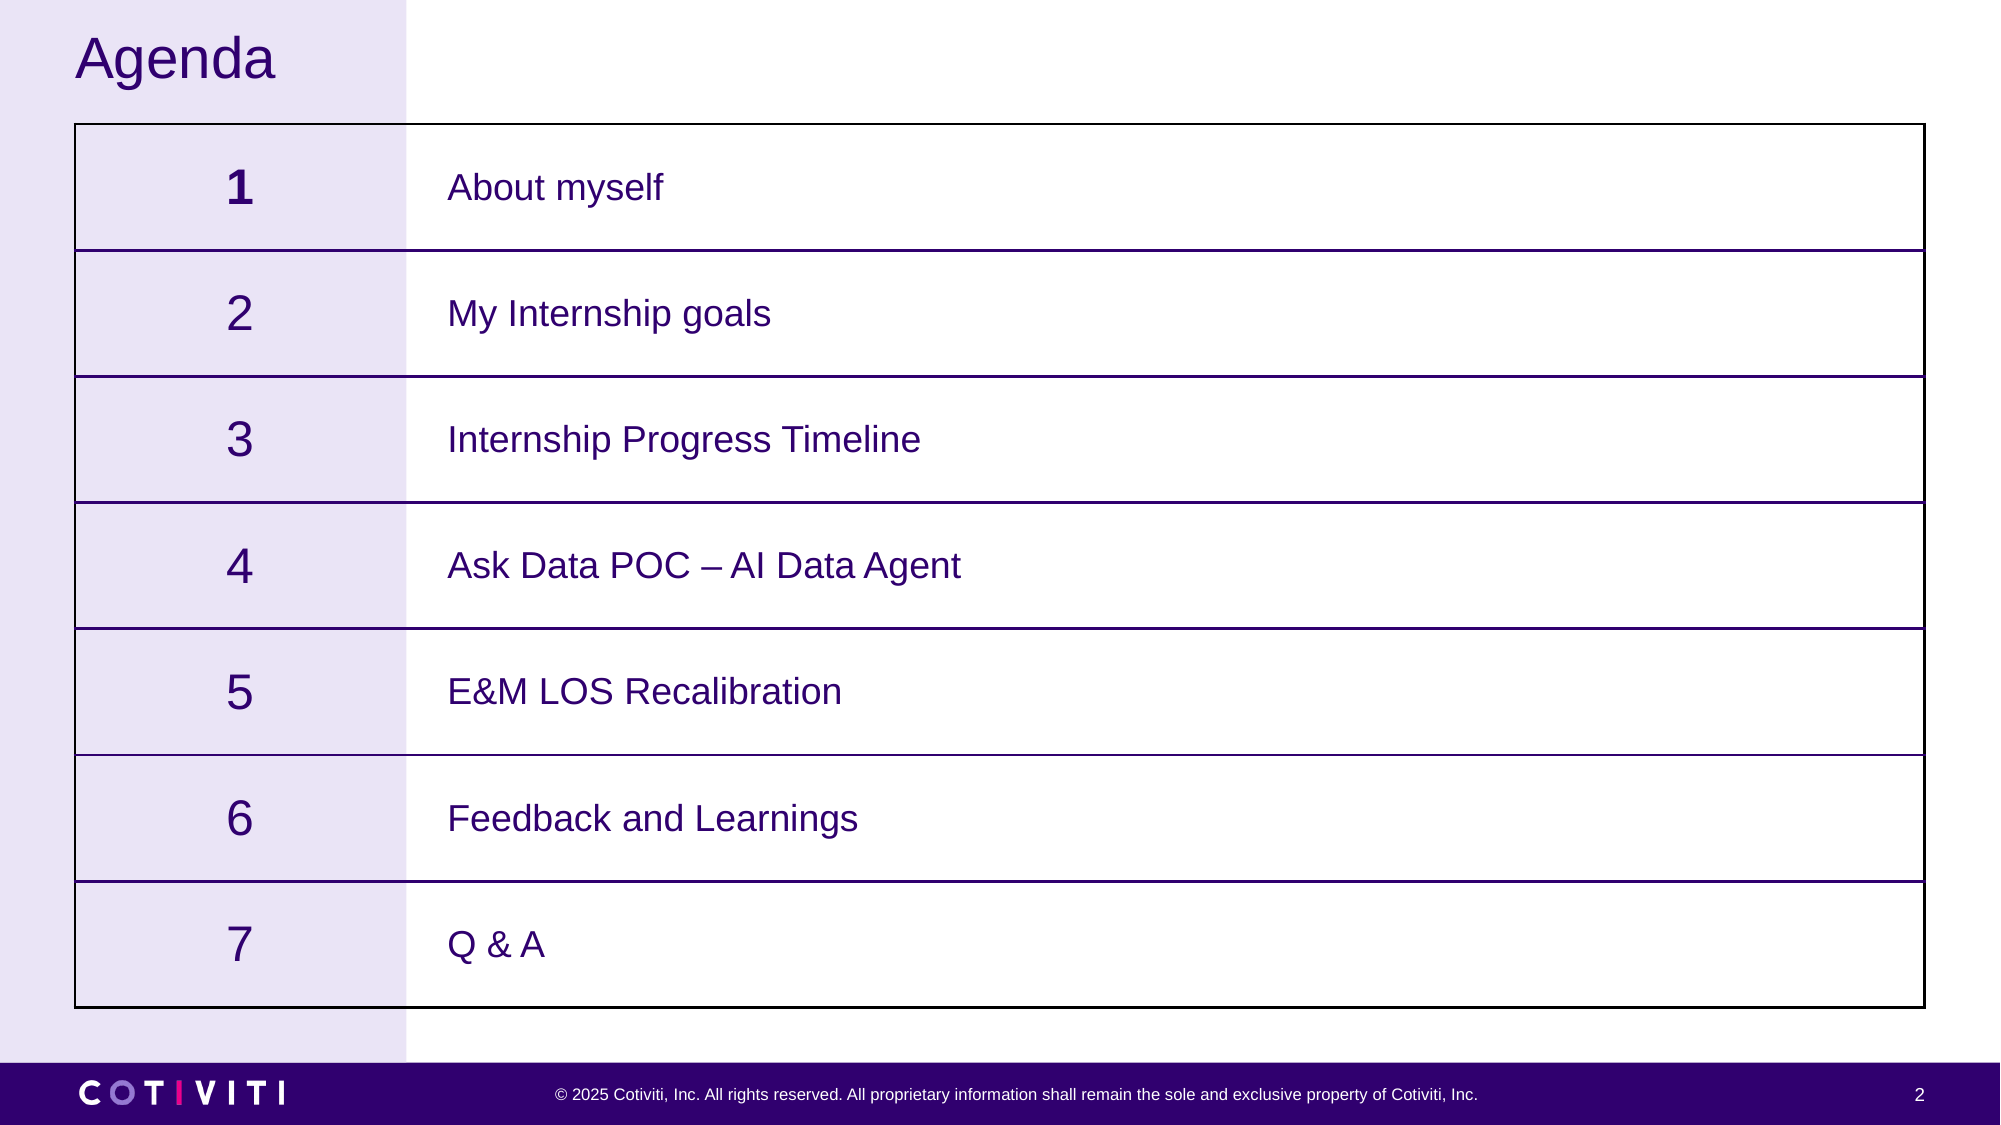

# Agenda
| 1 | About myself |
| --- | --- |
| 2 | My Internship goals |
| 3 | Internship Progress Timeline |
| 4 | Ask Data POC – AI Data Agent |
| 5 | E&M LOS Recalibration |
| 6 | Feedback and Learnings |
| 7 | Q & A |
2